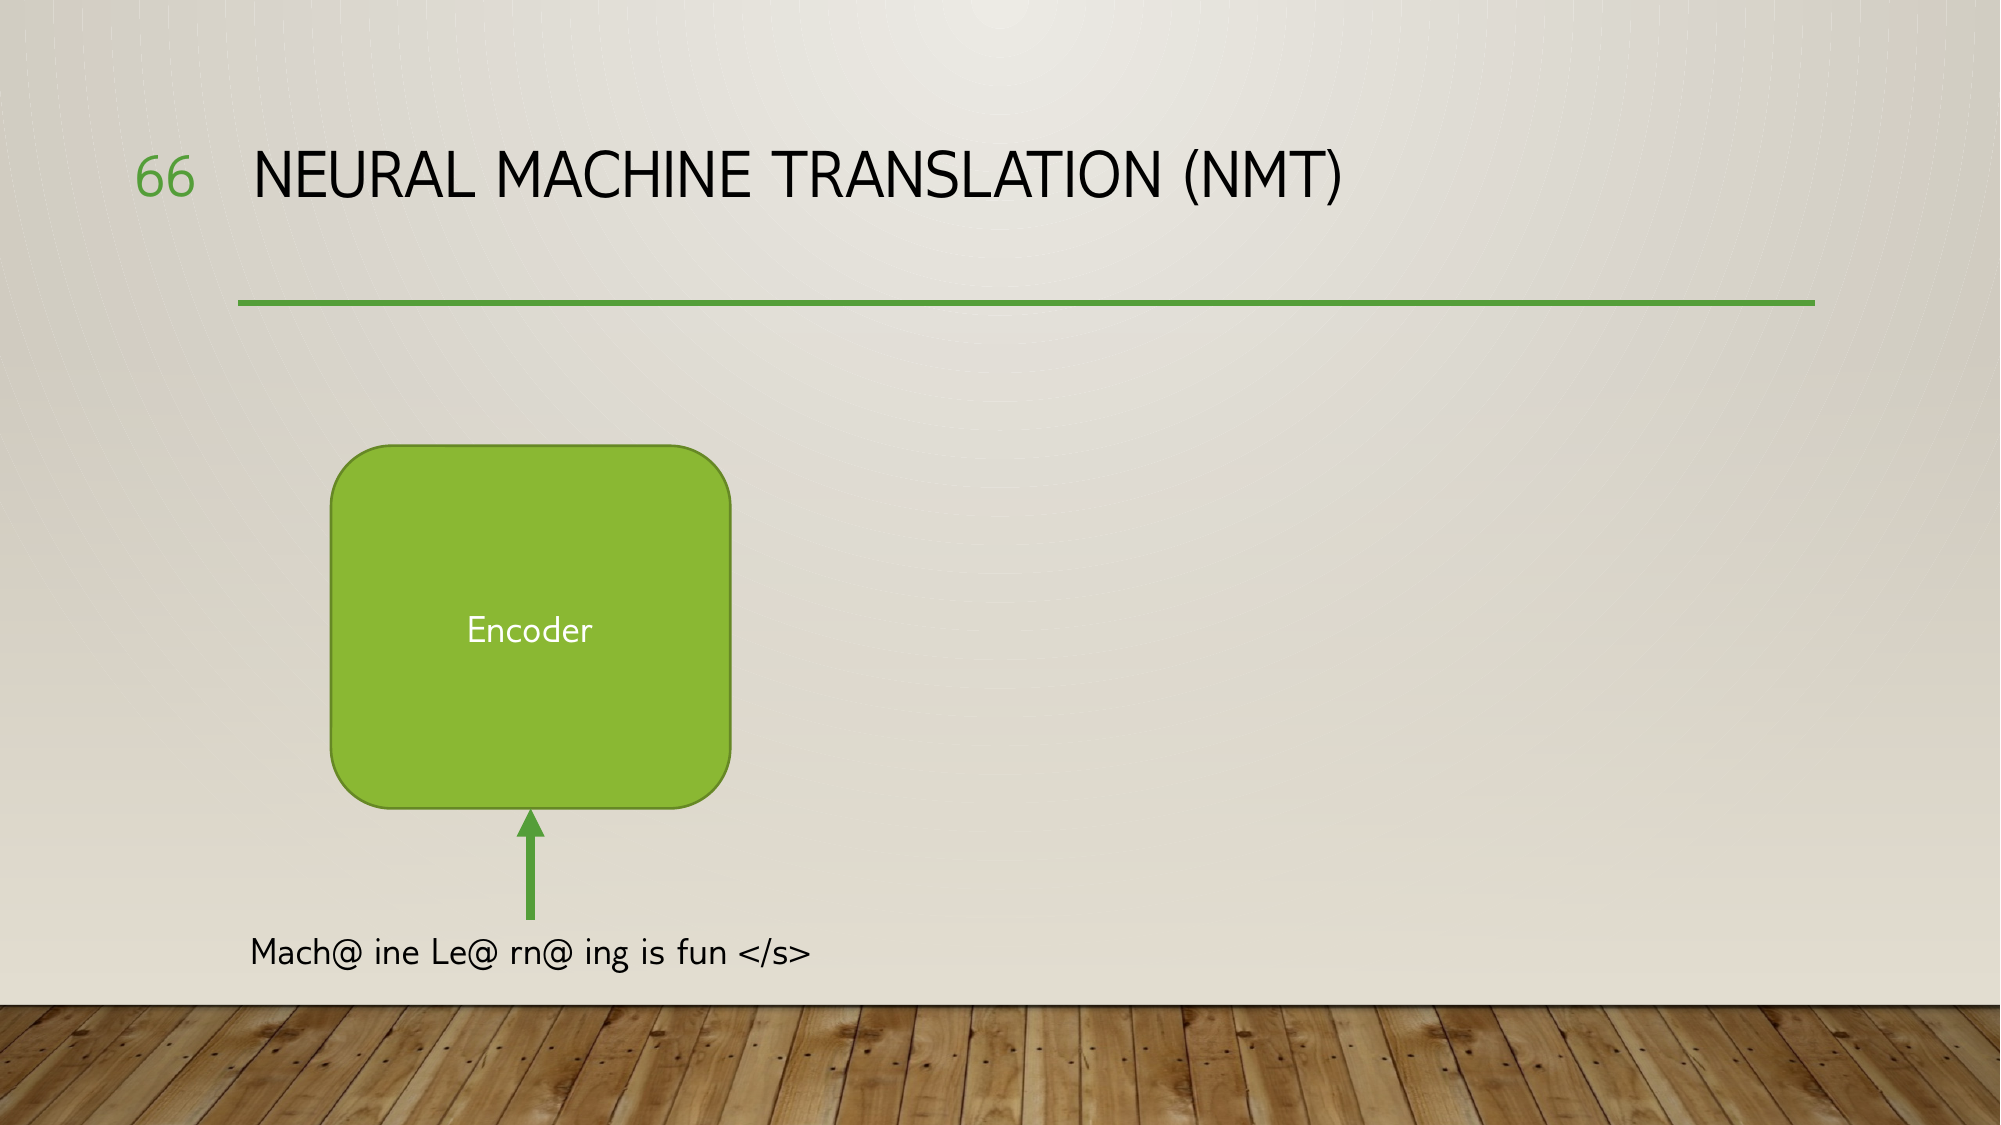

66
# Neural Machine Translation (NMT)
Encoder
Mach@ ine Le@ rn@ ing is fun </s>